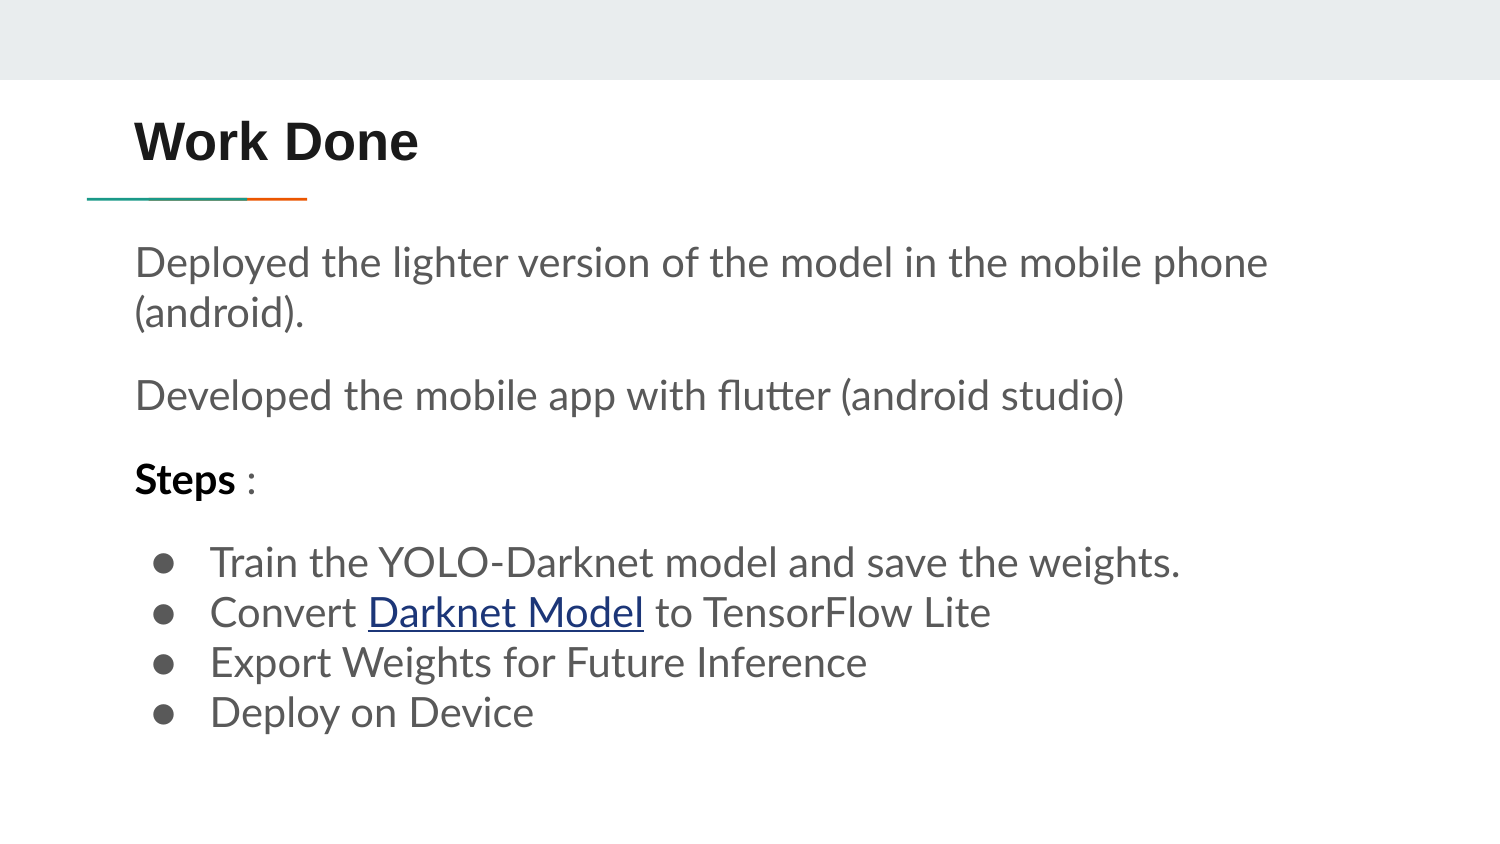

# Work Done
Deployed the lighter version of the model in the mobile phone (android).
Developed the mobile app with flutter (android studio)
Steps :
Train the YOLO-Darknet model and save the weights.
Convert Darknet Model to TensorFlow Lite
Export Weights for Future Inference
Deploy on Device